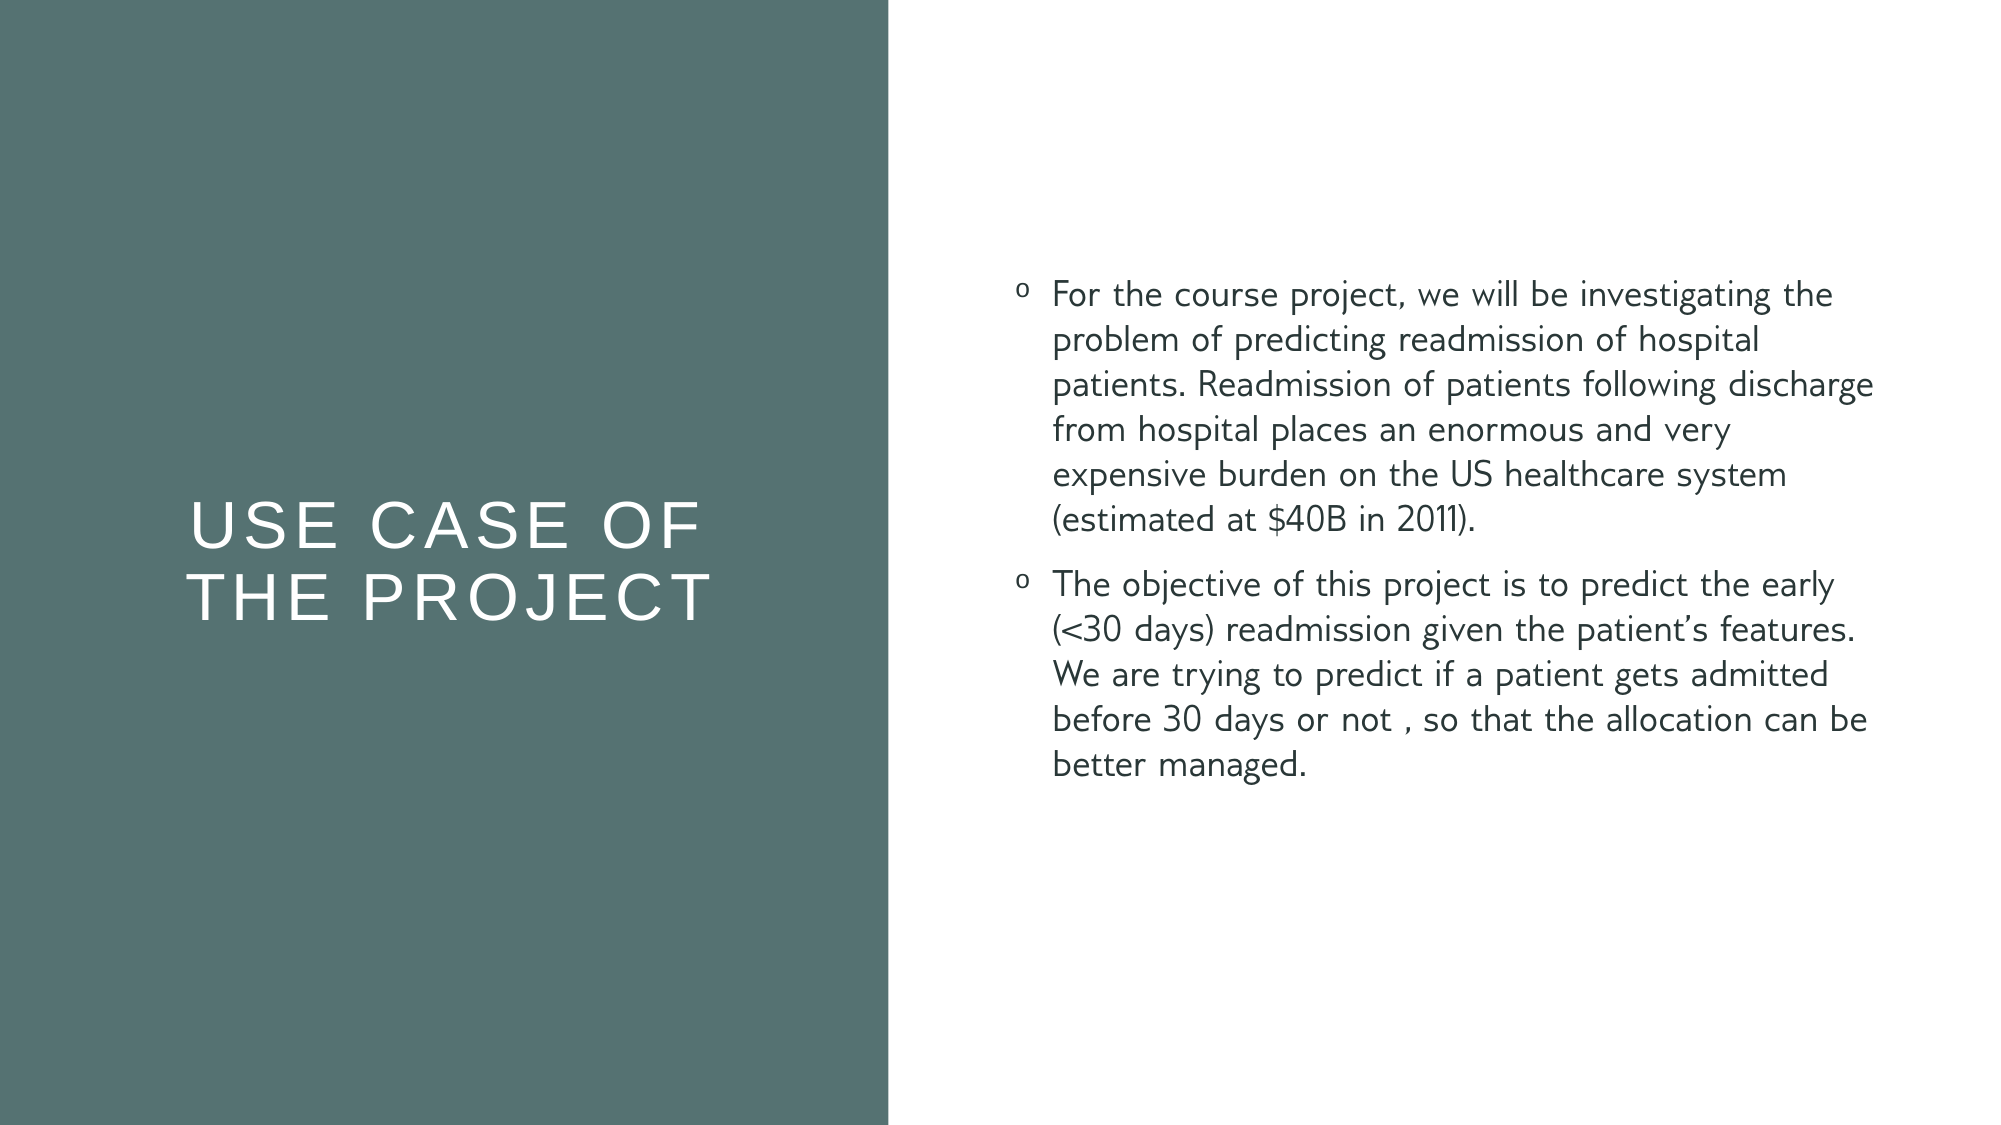

For the course project, we will be investigating the problem of predicting readmission of hospital patients. Readmission of patients following discharge from hospital places an enormous and very expensive burden on the US healthcare system (estimated at $40B in 2011).
The objective of this project is to predict the early (<30 days) readmission given the patient’s features. We are trying to predict if a patient gets admitted before 30 days or not , so that the allocation can be better managed.

# Use case of the project